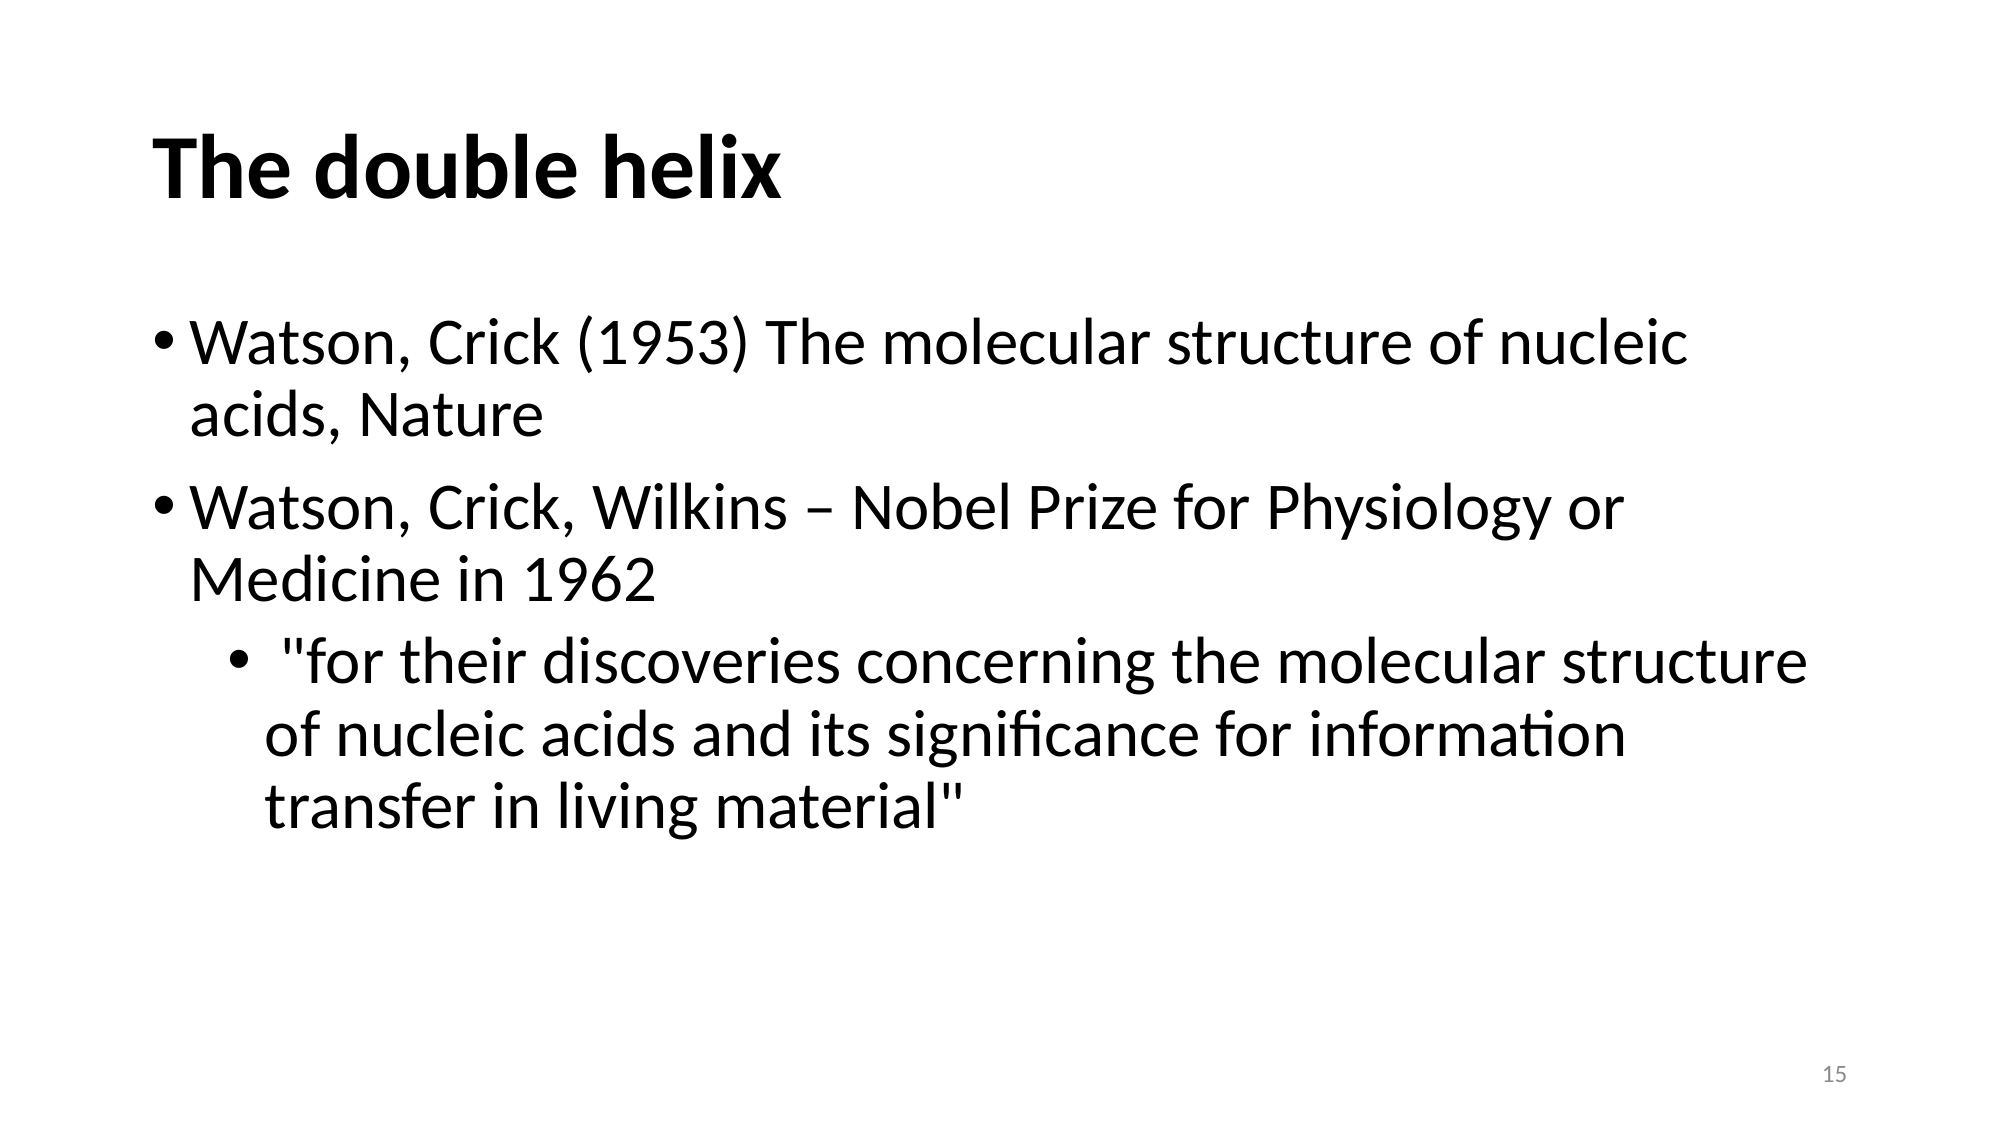

# The double helix
Watson, Crick (1953) The molecular structure of nucleic acids, Nature
Watson, Crick, Wilkins – Nobel Prize for Physiology or Medicine in 1962
 "for their discoveries concerning the molecular structure of nucleic acids and its significance for information transfer in living material"
15